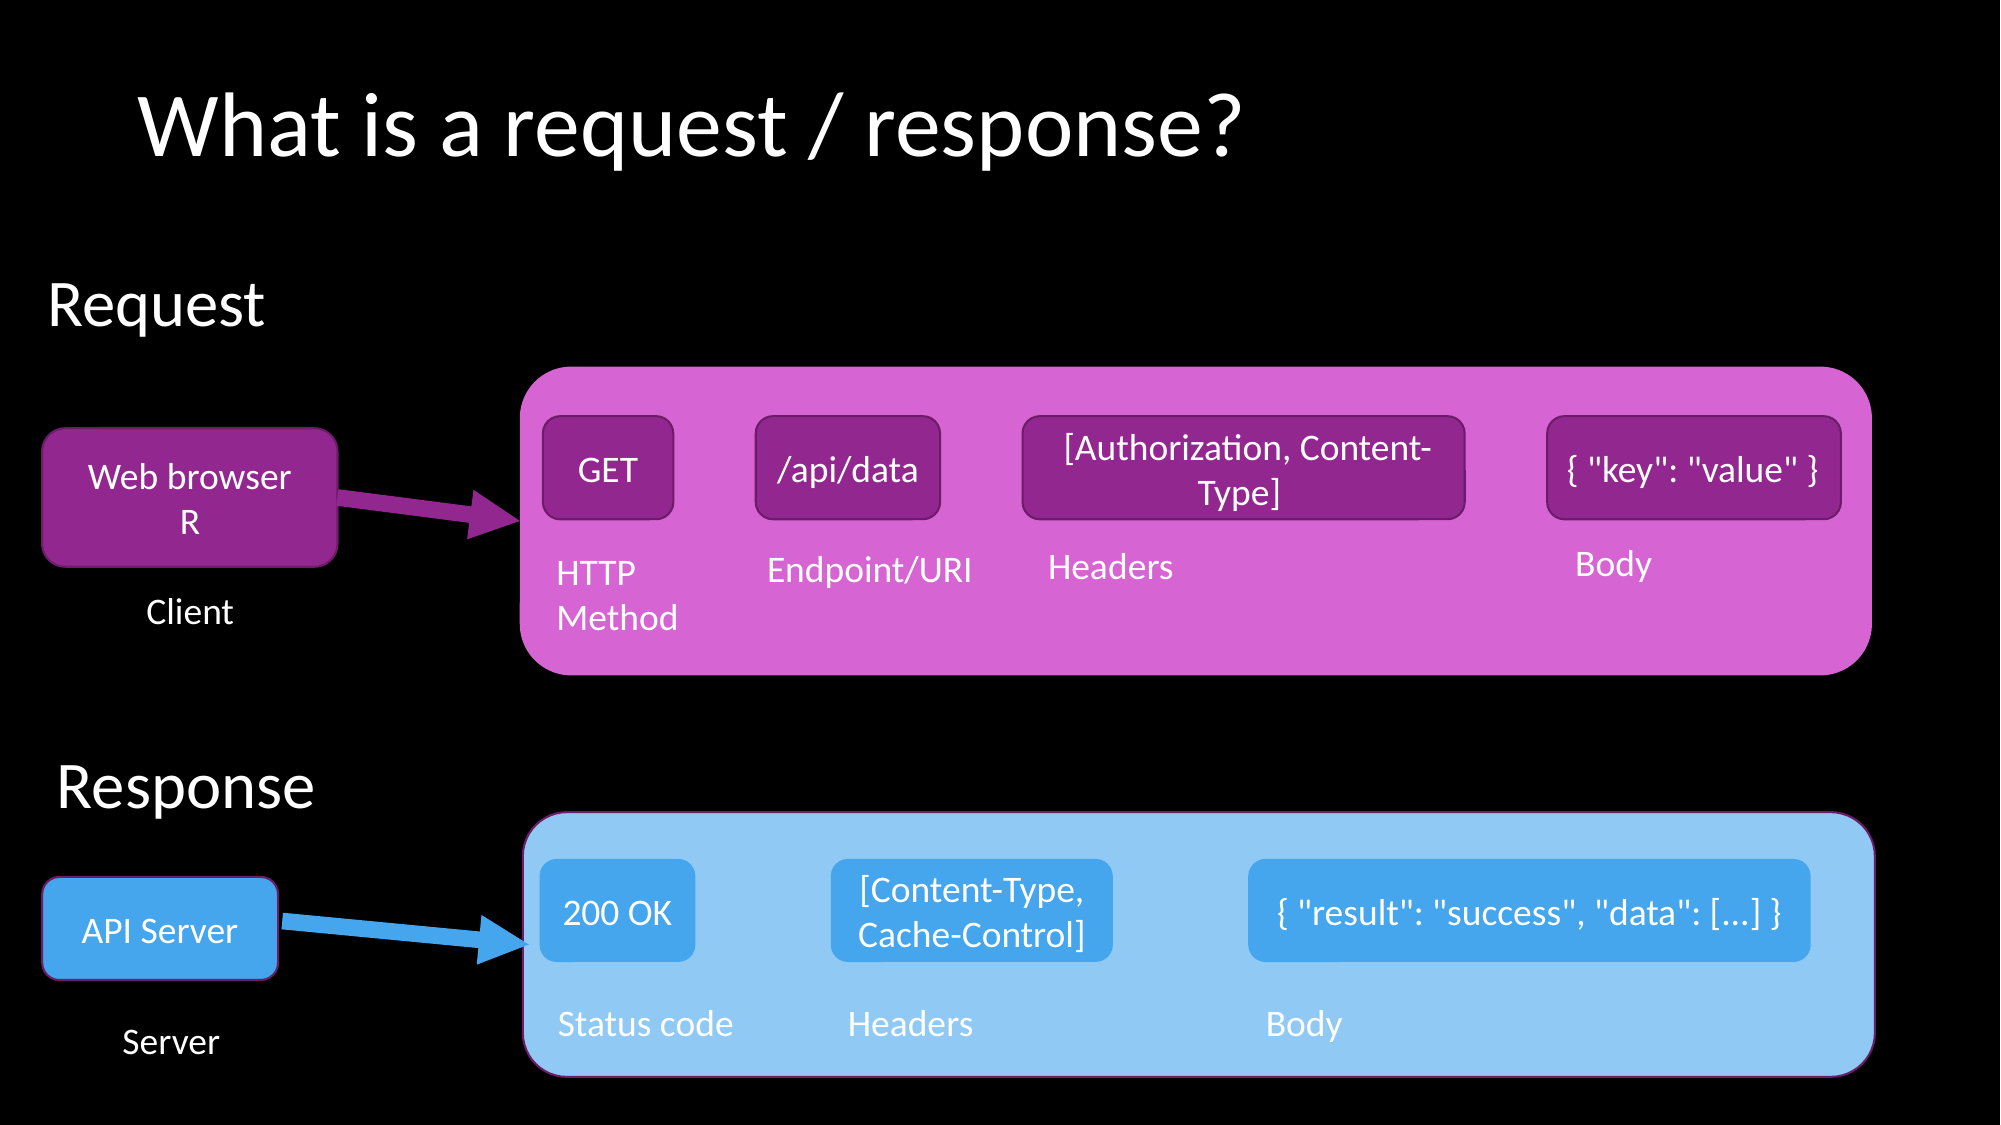

# What is a request / response?
Request

GET
/api/data
 [Authorization, Content-Type]
{ "key": "value" }
Web browser
R
Body
Headers
Endpoint/URI
HTTP
Method
Client
Response

200 OK
[Content-Type, Cache-Control]
{ "result": "success", "data": [...] }
API Server
Status code
Headers
Body
Server